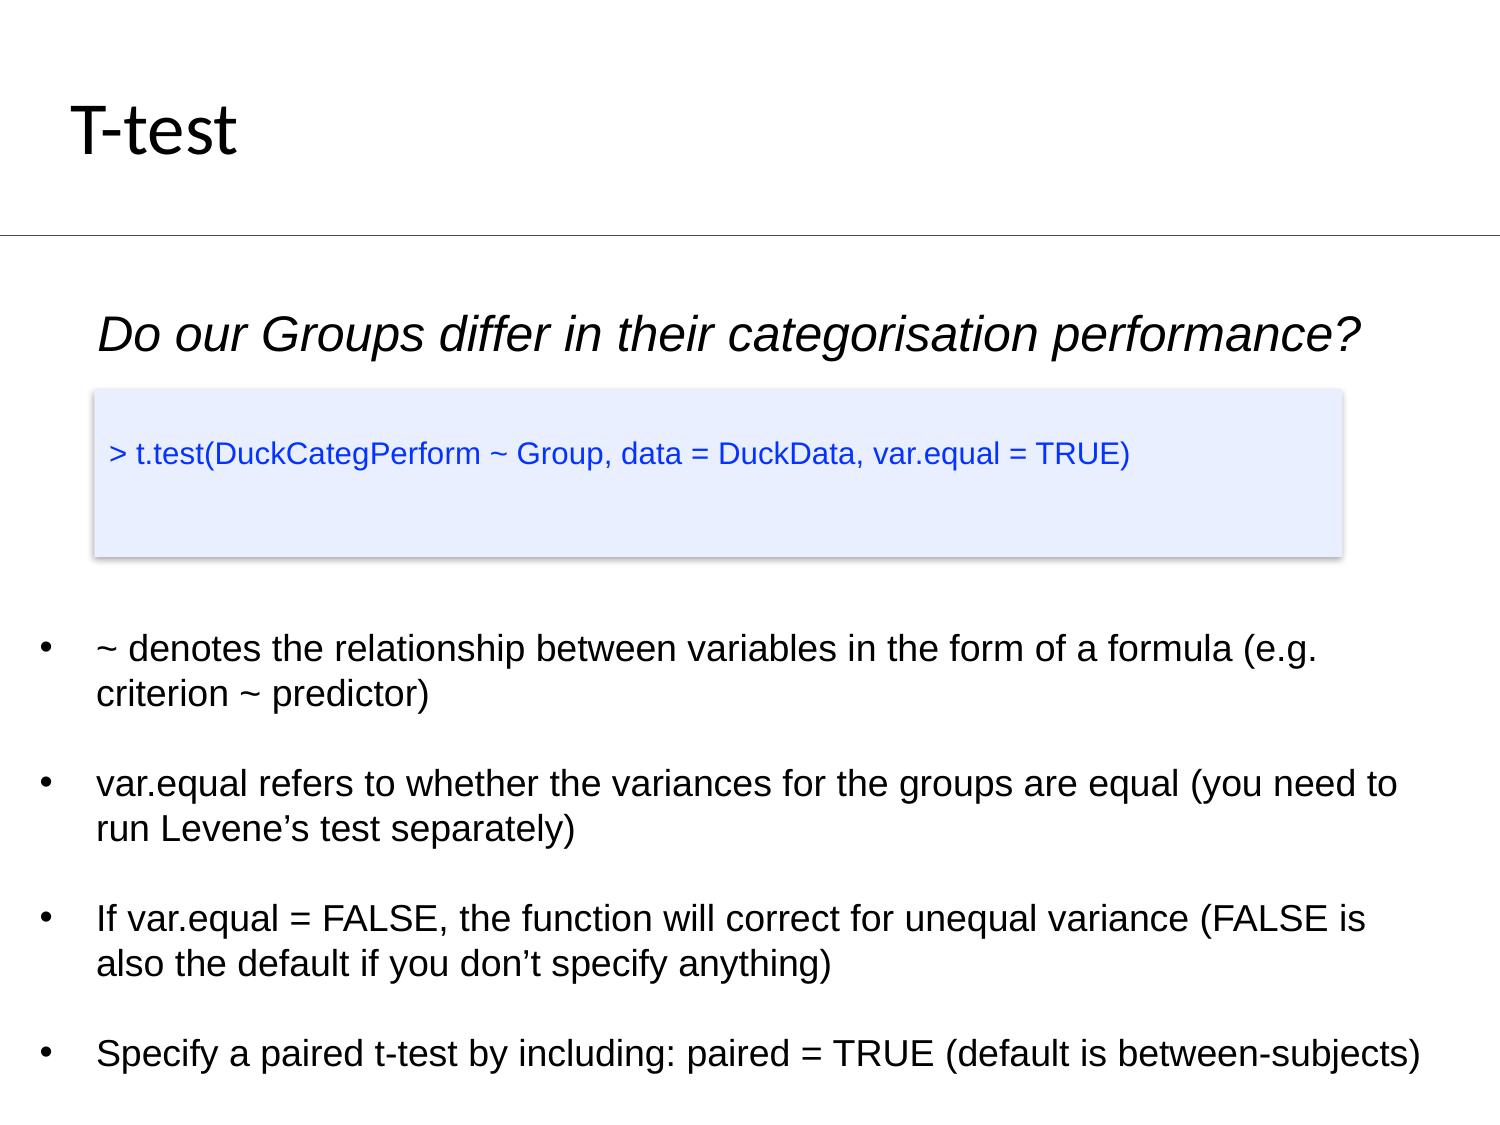

T-test
Do our Groups differ in their categorisation performance?

> t.test(DuckCategPerform ~ Group, data = DuckData, var.equal = TRUE)

~ denotes the relationship between variables in the form of a formula (e.g. criterion ~ predictor)

var.equal refers to whether the variances for the groups are equal (you need to run Levene’s test separately)

If var.equal = FALSE, the function will correct for unequal variance (FALSE is also the default if you don’t specify anything)

Specify a paired t-test by including: paired = TRUE (default is between-subjects)